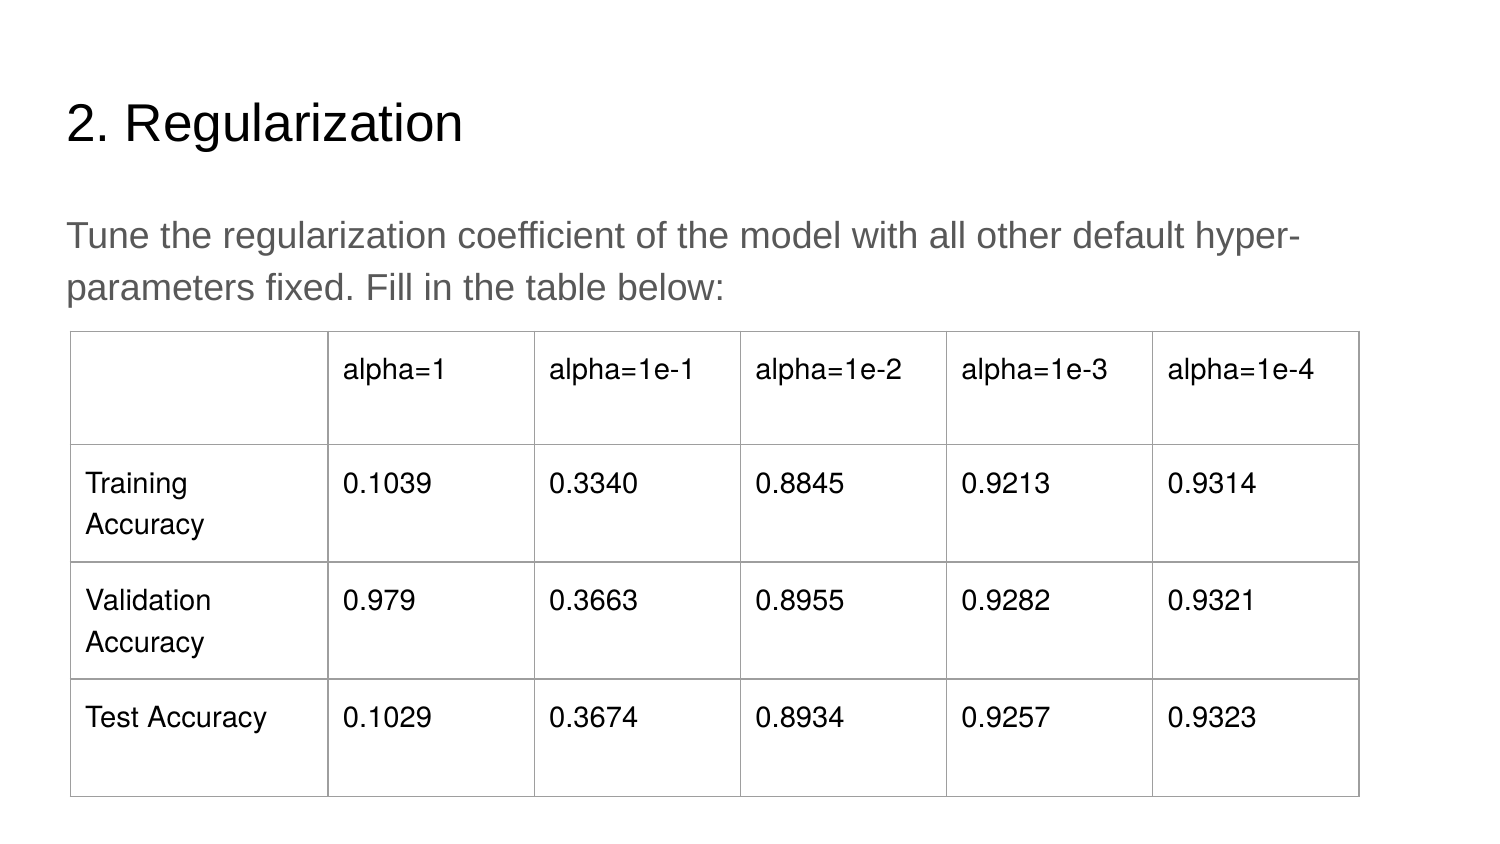

# 2. Regularization
Tune the regularization coefficient of the model with all other default hyper-parameters fixed. Fill in the table below:
|  | alpha=1 | alpha=1e-1 | alpha=1e-2 | alpha=1e-3 | alpha=1e-4 |
| --- | --- | --- | --- | --- | --- |
| Training Accuracy | 0.1039 | 0.3340 | 0.8845 | 0.9213 | 0.9314 |
| Validation Accuracy | 0.979 | 0.3663 | 0.8955 | 0.9282 | 0.9321 |
| Test Accuracy | 0.1029 | 0.3674 | 0.8934 | 0.9257 | 0.9323 |